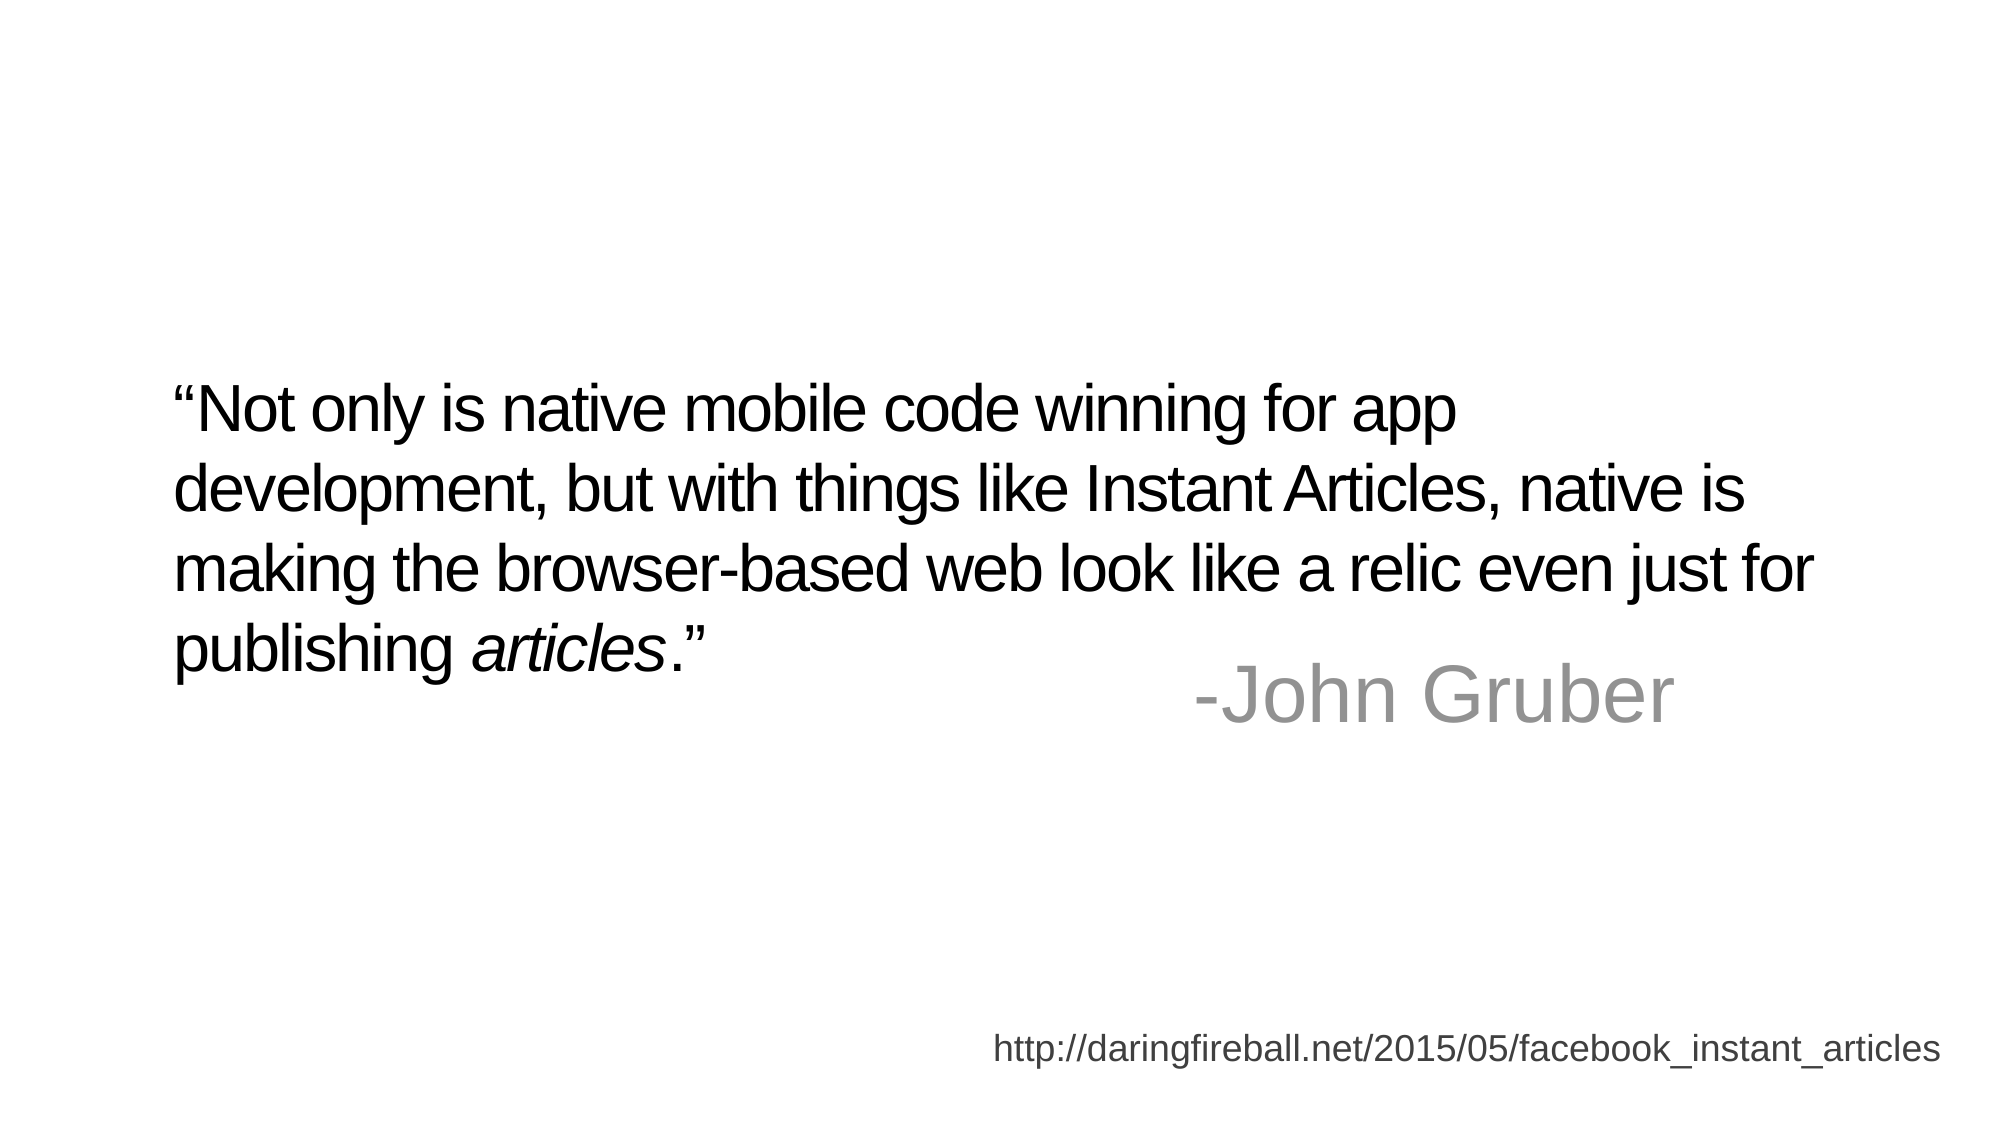

# “Not only is native mobile code winning for app development, but with things like Instant Articles, native is making the browser-based web look like a relic even just for publishing articles.”
-John Gruber
http://daringfireball.net/2015/05/facebook_instant_articles